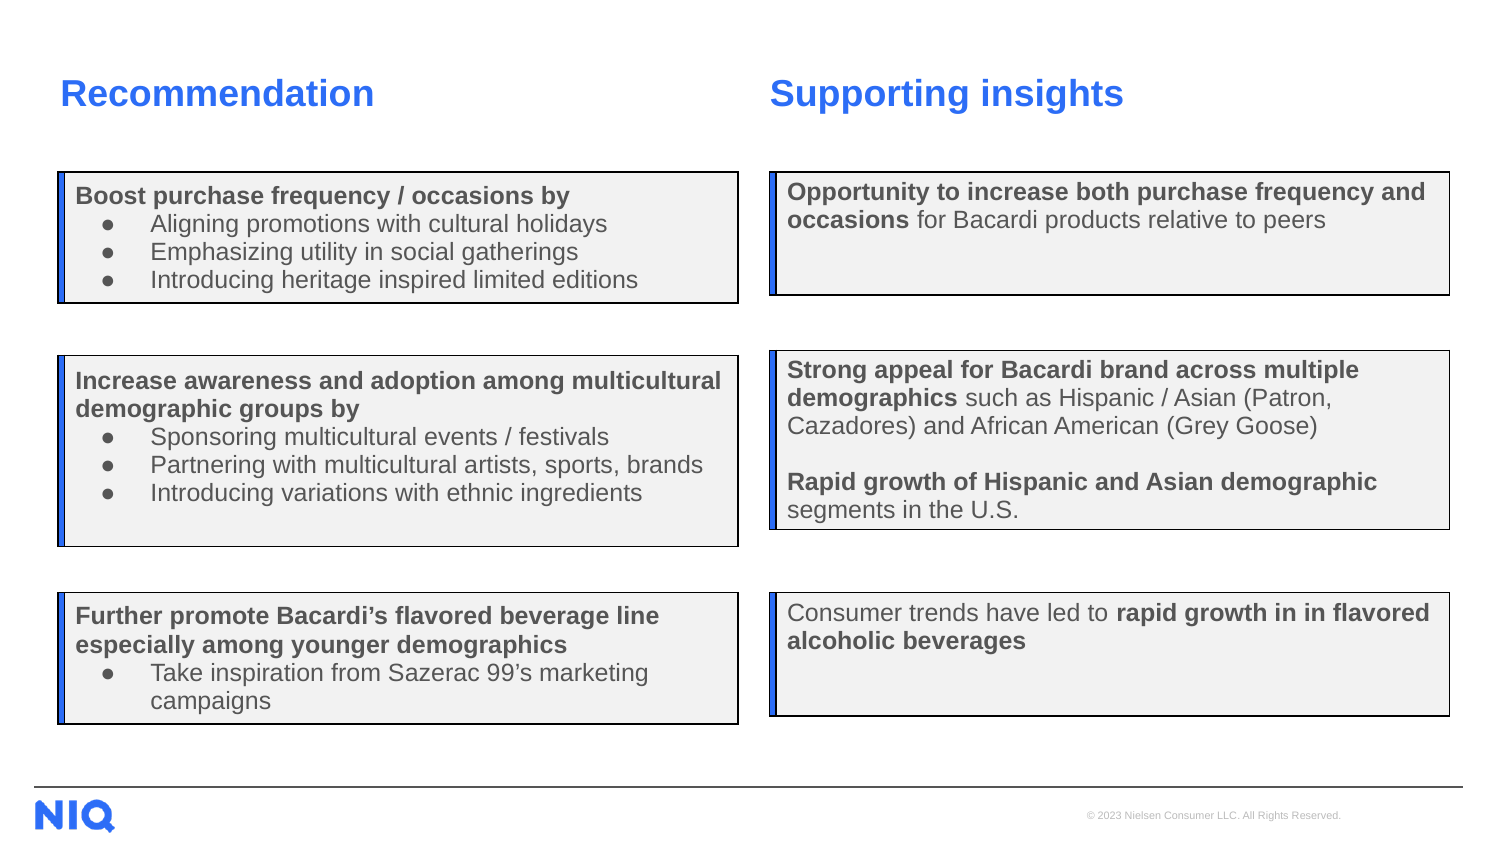

# Recommendation
Supporting insights
|  | Boost purchase frequency / occasions by Aligning promotions with cultural holidays Emphasizing utility in social gatherings Introducing heritage inspired limited editions |
| --- | --- |
|  | Opportunity to increase both purchase frequency and occasions for Bacardi products relative to peers |
| --- | --- |
|  | Strong appeal for Bacardi brand across multiple demographics such as Hispanic / Asian (Patron, Cazadores) and African American (Grey Goose) Rapid growth of Hispanic and Asian demographic segments in the U.S. |
| --- | --- |
|  | Increase awareness and adoption among multicultural demographic groups by Sponsoring multicultural events / festivals Partnering with multicultural artists, sports, brands Introducing variations with ethnic ingredients |
| --- | --- |
|  | Further promote Bacardi’s flavored beverage line especially among younger demographics Take inspiration from Sazerac 99’s marketing campaigns |
| --- | --- |
|  | Consumer trends have led to rapid growth in in flavored alcoholic beverages |
| --- | --- |